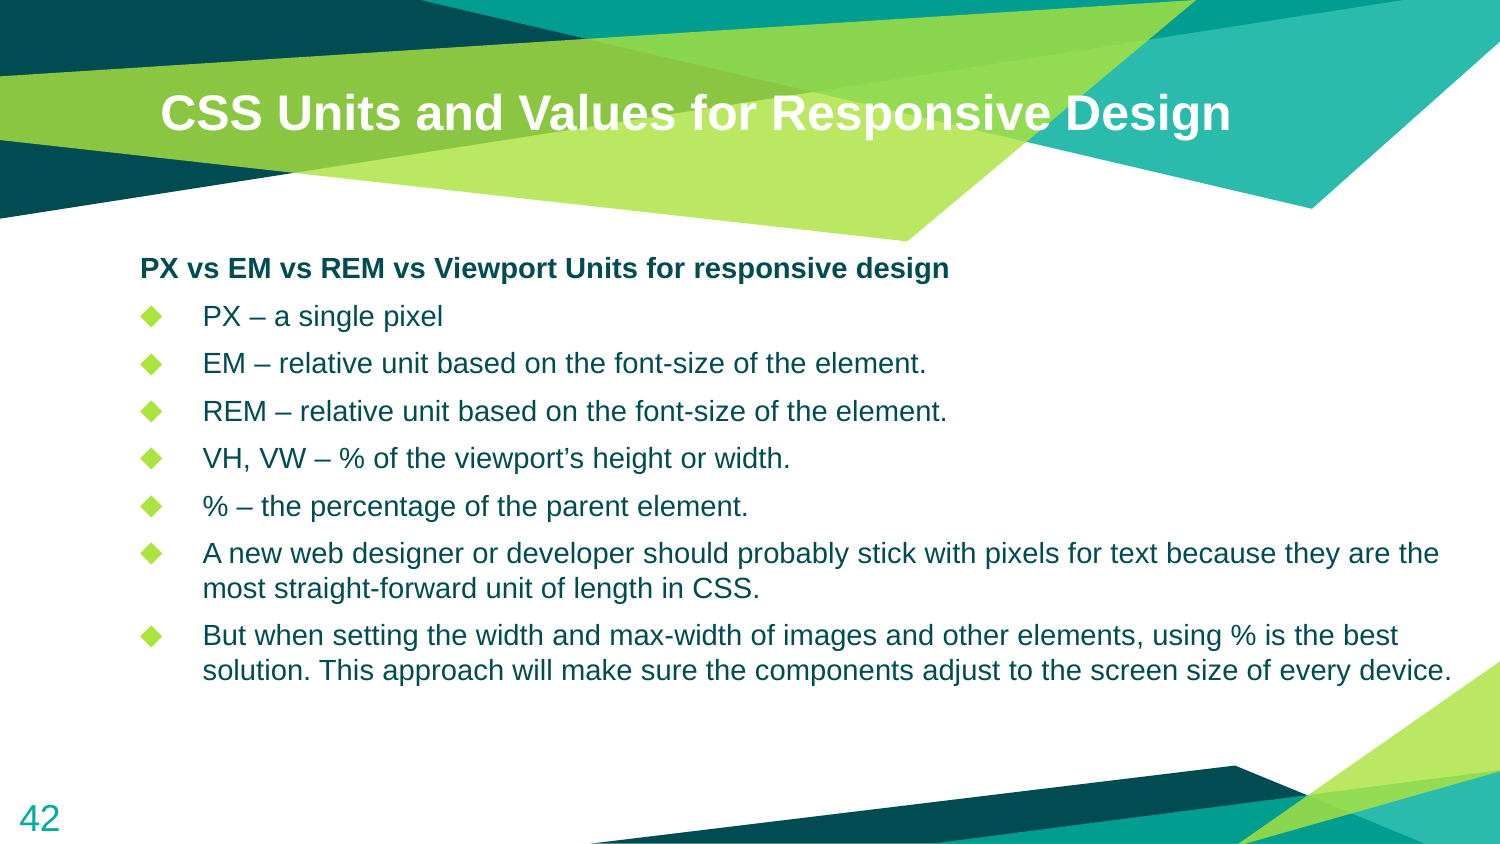

# CSS Units and Values for Responsive Design
PX vs EM vs REM vs Viewport Units for responsive design
PX – a single pixel
EM – relative unit based on the font-size of the element.
REM – relative unit based on the font-size of the element.
VH, VW – % of the viewport’s height or width.
% – the percentage of the parent element.
A new web designer or developer should probably stick with pixels for text because they are the most straight-forward unit of length in CSS.
But when setting the width and max-width of images and other elements, using % is the best solution. This approach will make sure the components adjust to the screen size of every device.
42